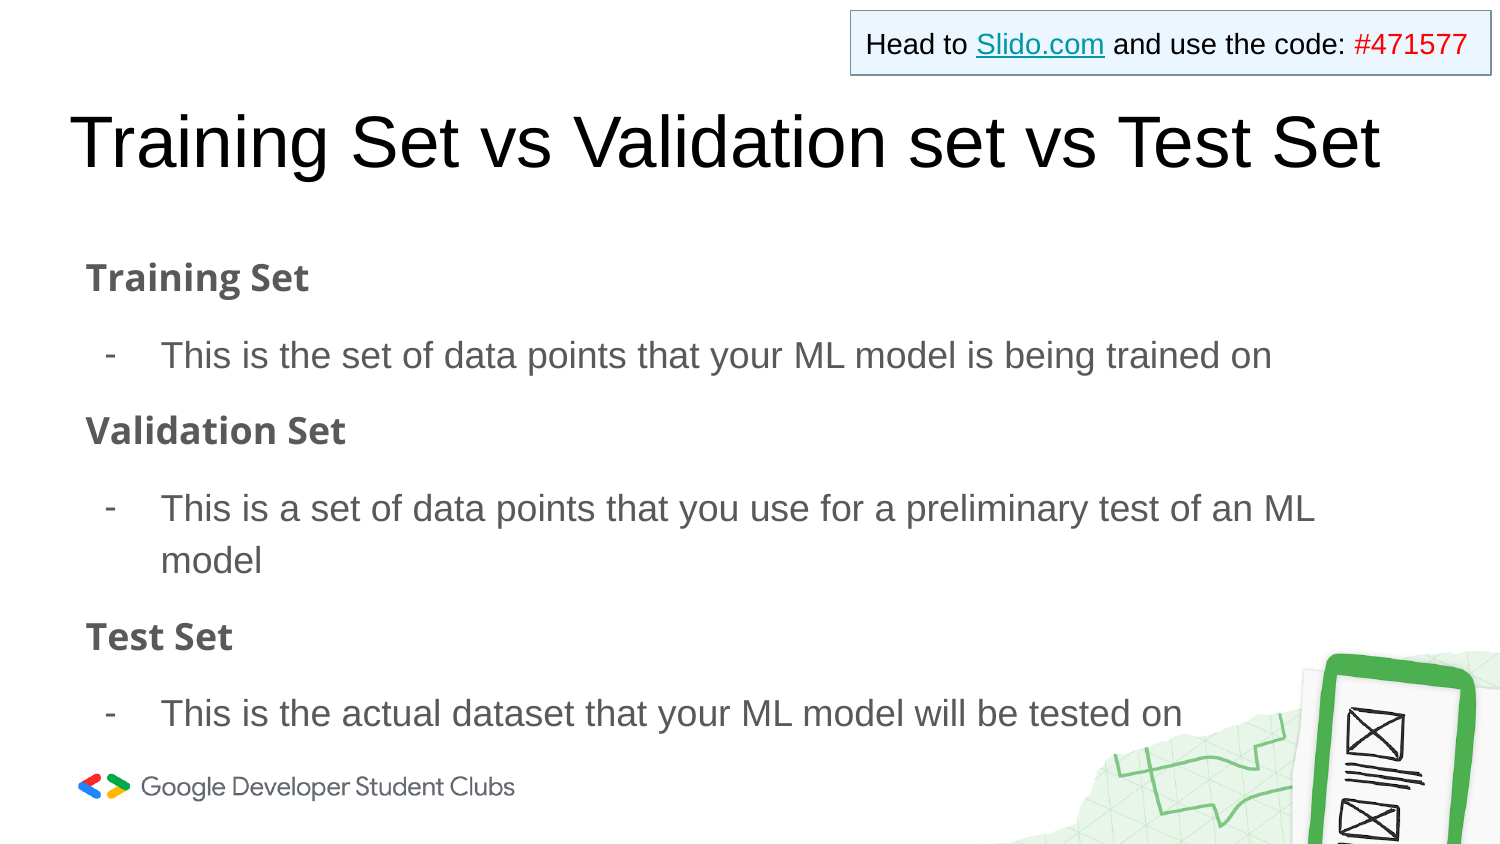

Head to Slido.com and use the code: #471577
# Training Set vs Validation set vs Test Set
Training Set
This is the set of data points that your ML model is being trained on
Validation Set
This is a set of data points that you use for a preliminary test of an ML model
Test Set
This is the actual dataset that your ML model will be tested on